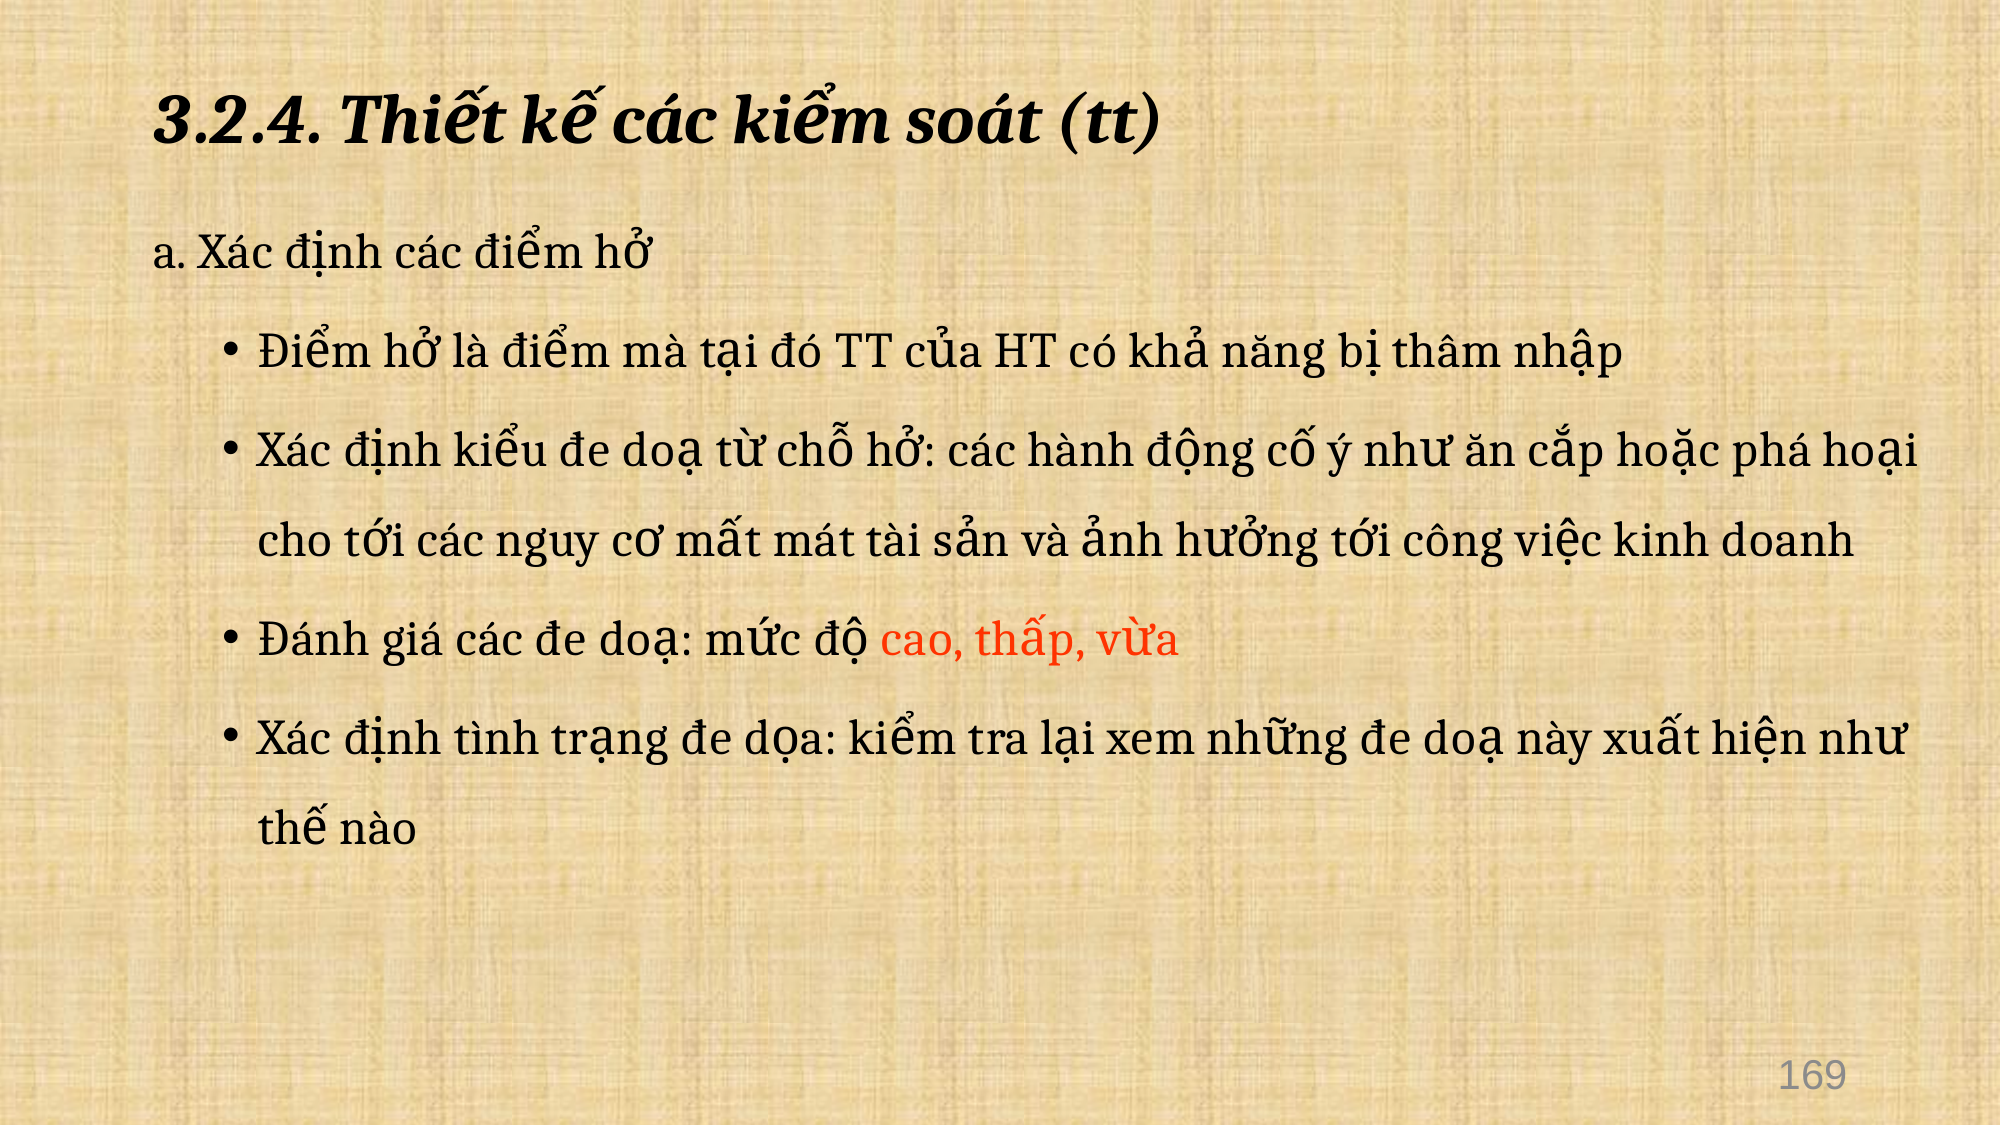

# 3.2.4. Thiết kế các kiểm soát (tt)
a. Xác định các điểm hở
Điểm hở là điểm mà tại đó TT của HT có khả năng bị thâm nhập
Xác định kiểu đe doạ từ chỗ hở: các hành động cố ý như ăn cắp hoặc phá hoại cho tới các nguy cơ mất mát tài sản và ảnh hưởng tới công việc kinh doanh
Đánh giá các đe doạ: mức độ cao, thấp, vừa
Xác định tình trạng đe dọa: kiểm tra lại xem những đe doạ này xuất hiện như thế nào
169